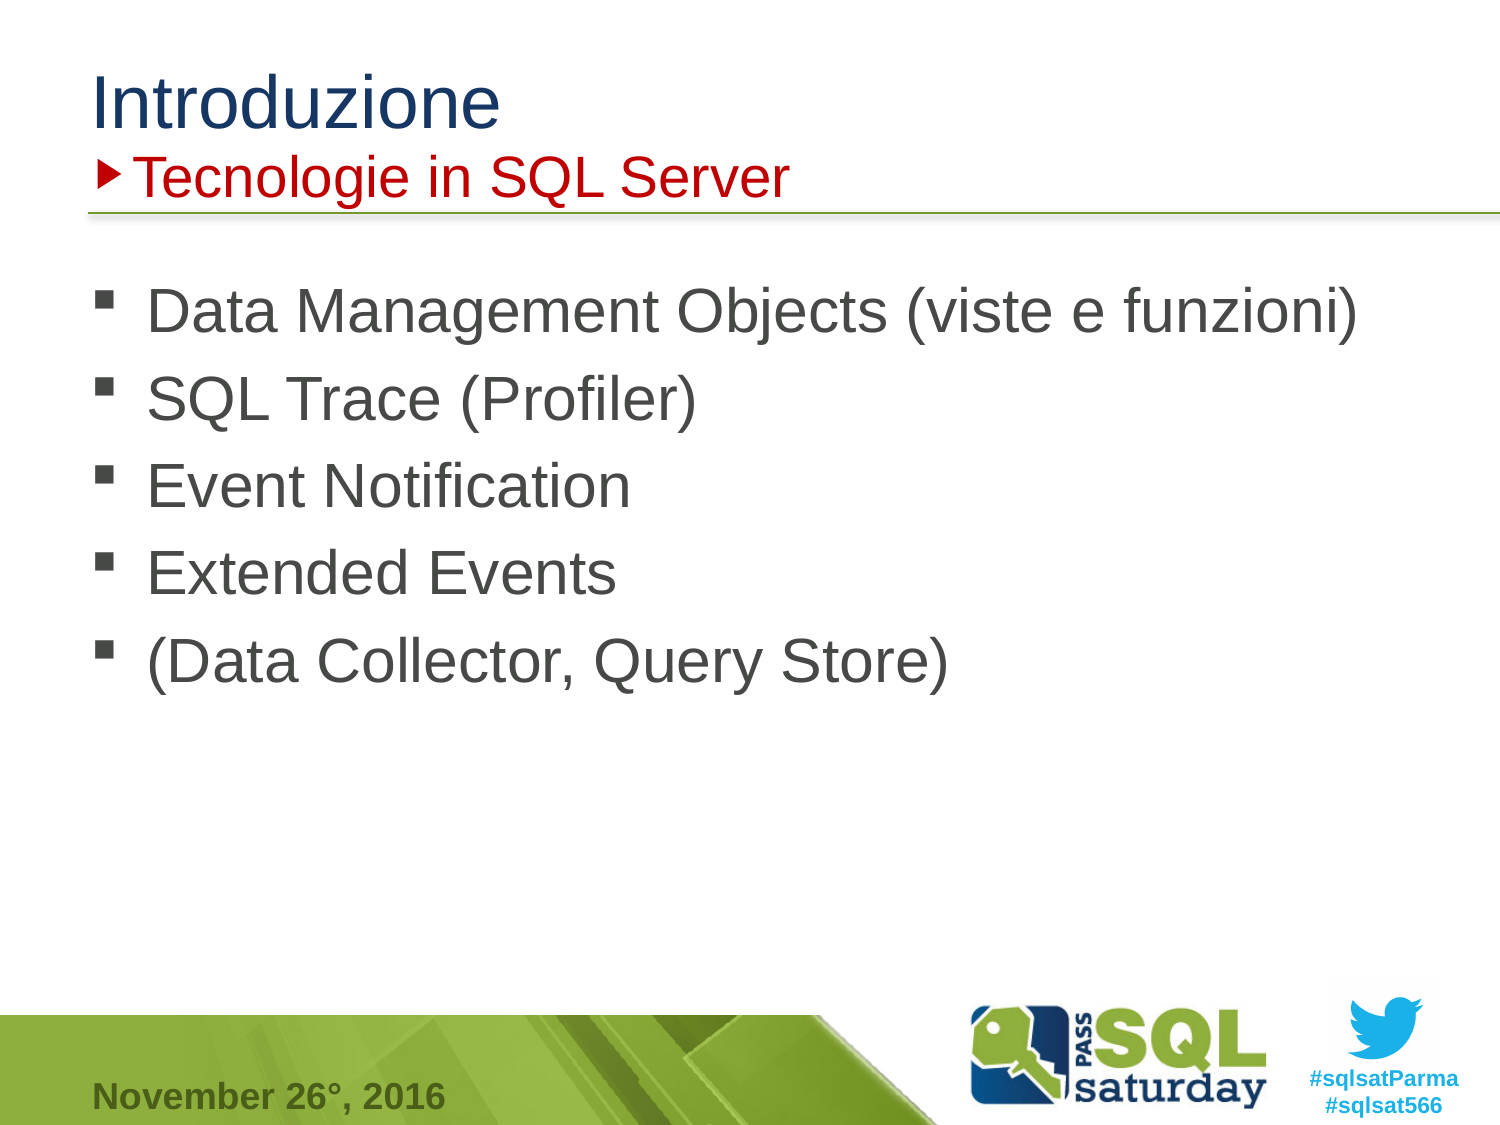

# Introduzione
Tecnologie in SQL Server
Data Management Objects (viste e funzioni)
SQL Trace (Profiler)
Event Notification
Extended Events
(Data Collector, Query Store)